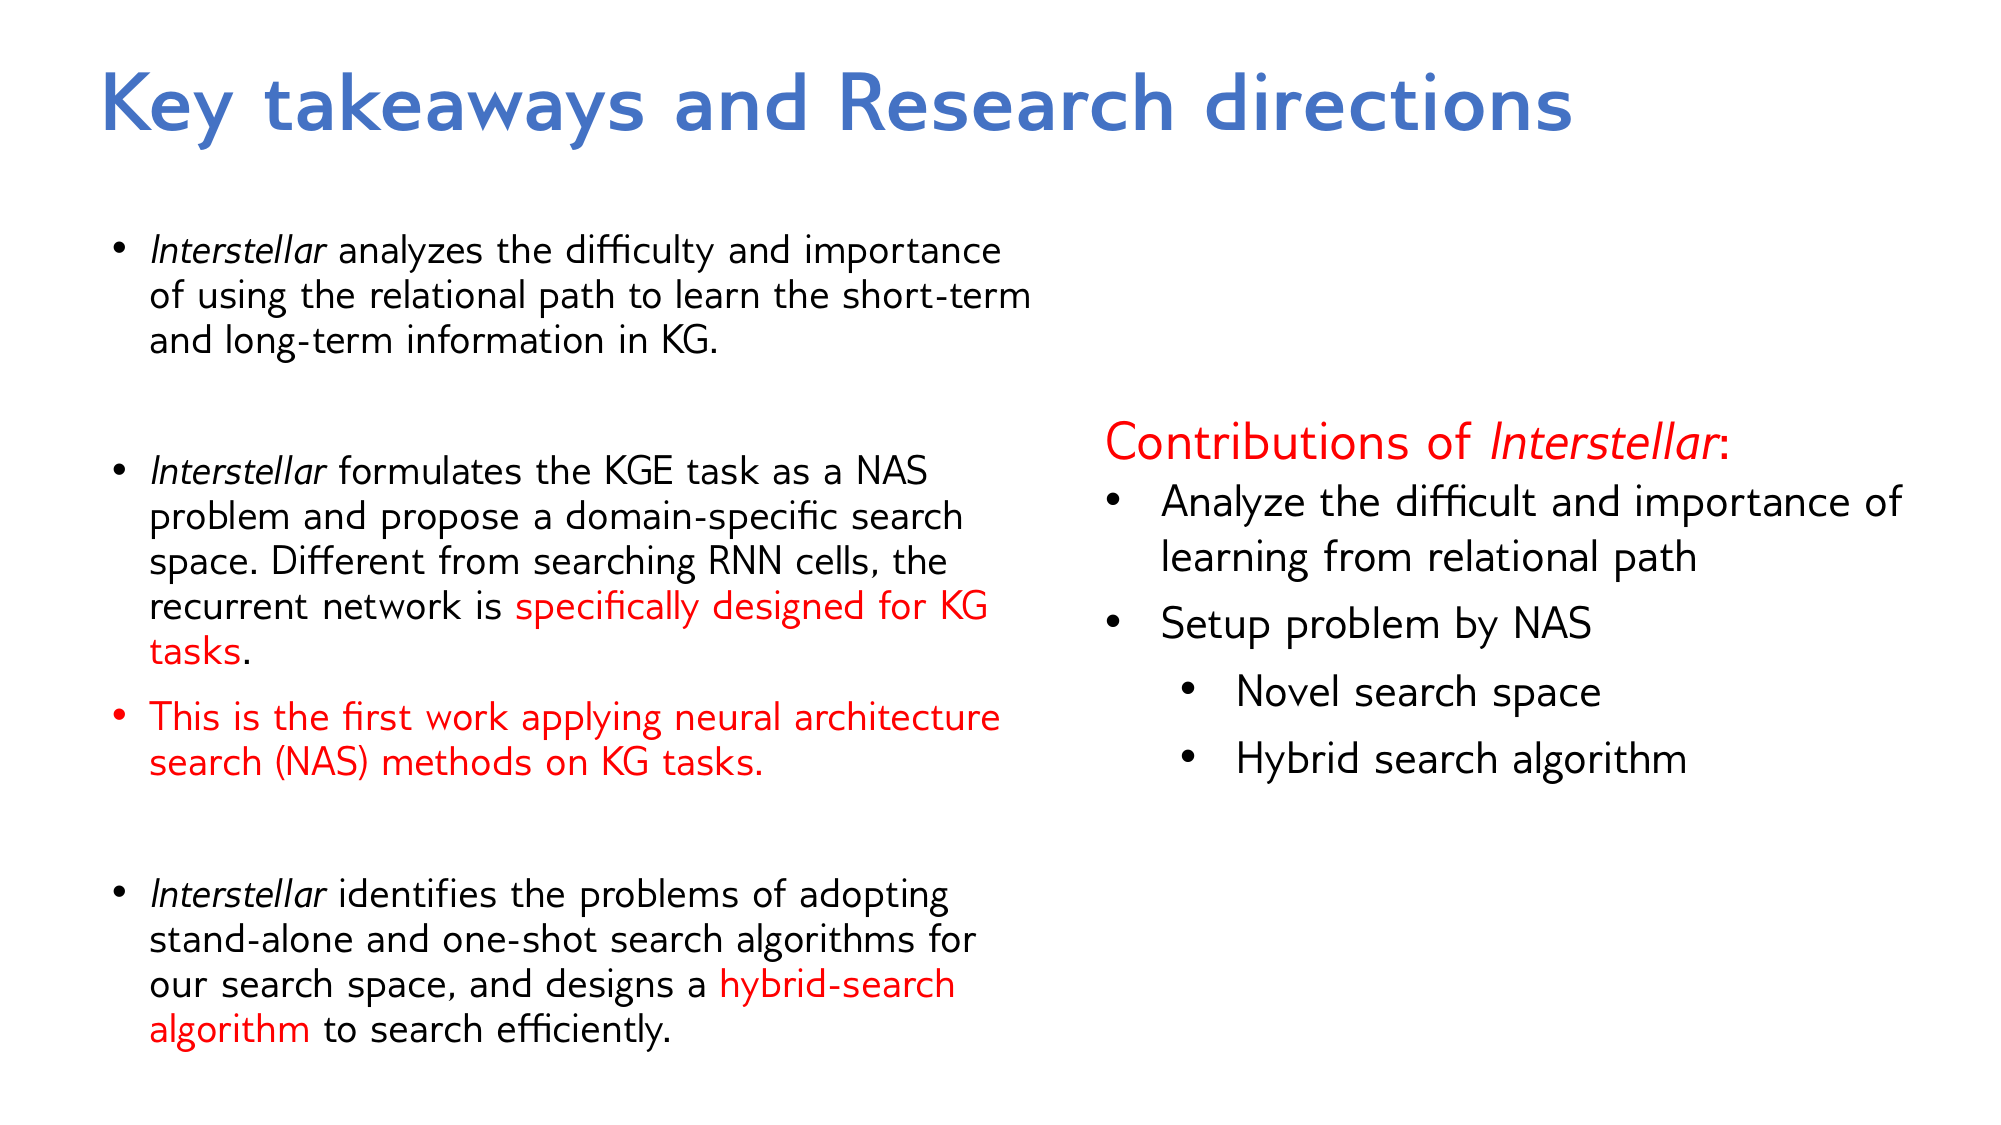

Key takeaways and Research directions
﻿Interstellar analyzes the difficulty and importance of using the relational path to learn the short-term and long-term information in KG.

Interstellar formulates the KGE task as a NAS problem and propose a domain-specific search space. Different from searching RNN cells, the recurrent network is specifically designed for KG tasks.
This is the first work applying neural architecture search (NAS) methods on KG tasks.

Interstellar identifies the problems of adopting stand-alone and one-shot search algorithms for our search space, and designs a hybrid-search algorithm to search efficiently.
Contributions of Interstellar:
Analyze the difficult and importance of learning from relational path
Setup problem by NAS
Novel search space
Hybrid search algorithm